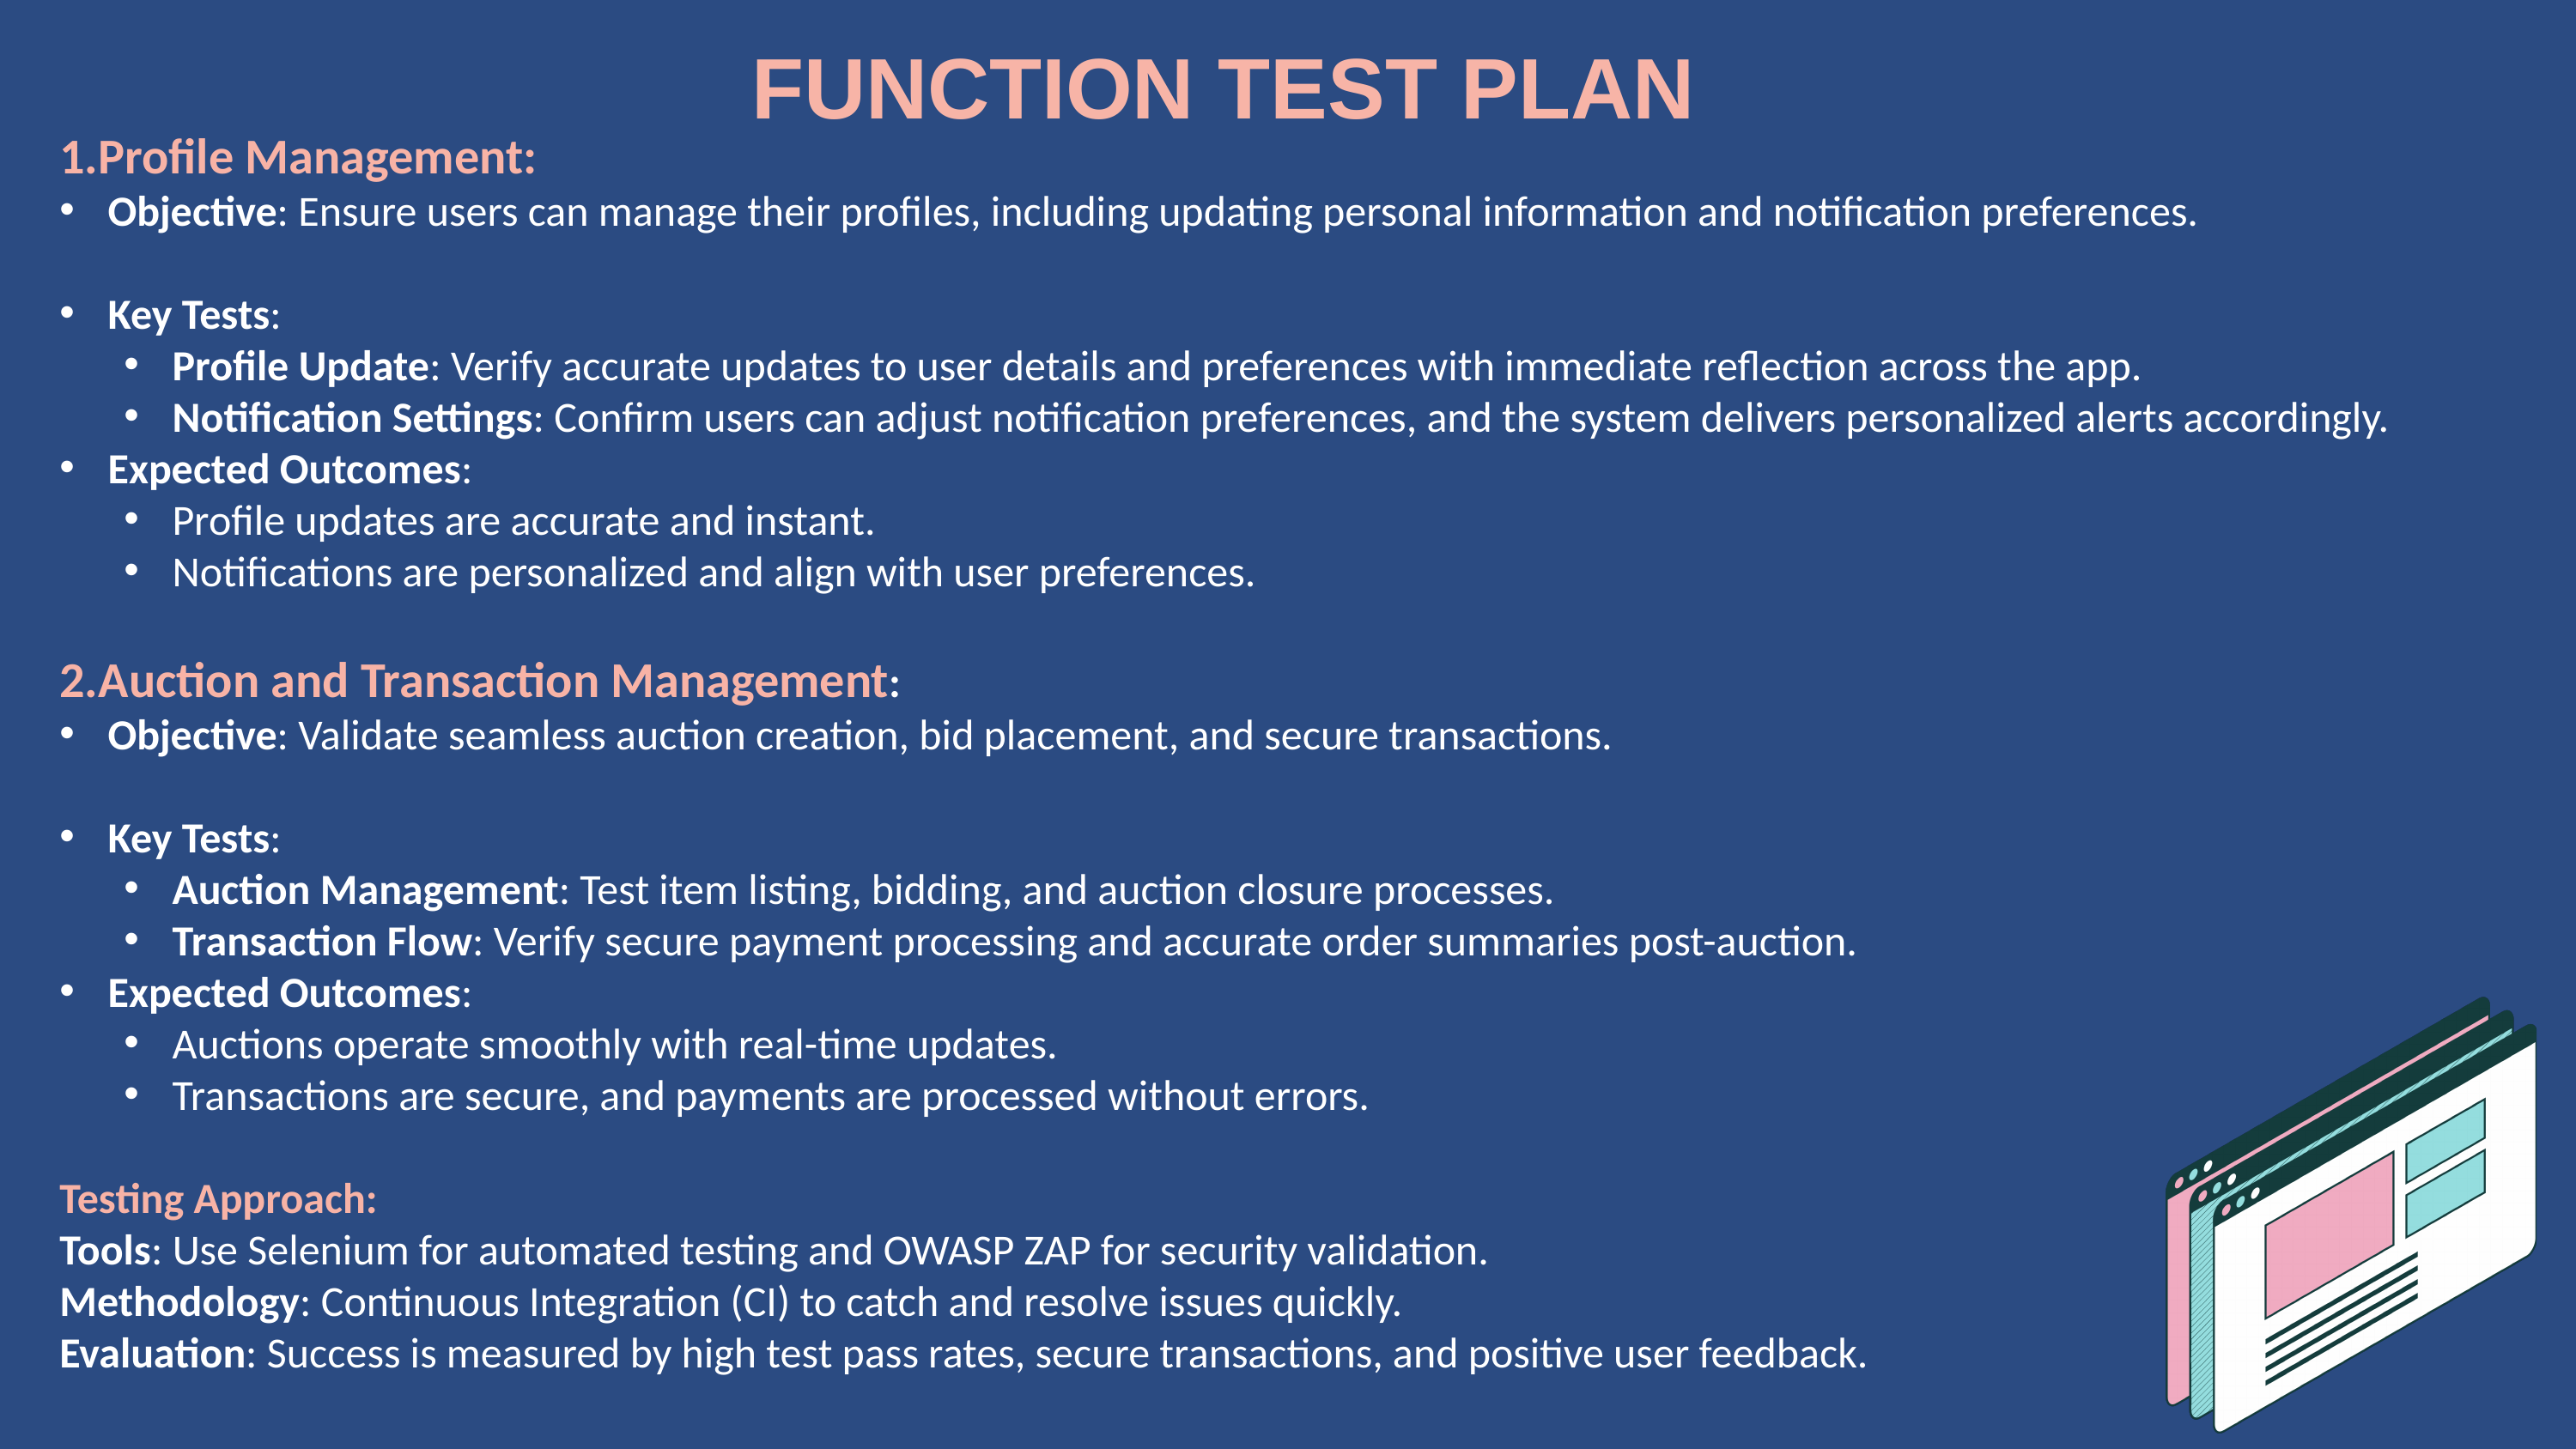

FUNCTION TEST PLAN
1.Profile Management:
Objective: Ensure users can manage their profiles, including updating personal information and notification preferences.

Key Tests:
Profile Update: Verify accurate updates to user details and preferences with immediate reflection across the app.
Notification Settings: Confirm users can adjust notification preferences, and the system delivers personalized alerts accordingly.
Expected Outcomes:
Profile updates are accurate and instant.
Notifications are personalized and align with user preferences.

2.Auction and Transaction Management:
Objective: Validate seamless auction creation, bid placement, and secure transactions.

Key Tests:
Auction Management: Test item listing, bidding, and auction closure processes.
Transaction Flow: Verify secure payment processing and accurate order summaries post-auction.
Expected Outcomes:
Auctions operate smoothly with real-time updates.
Transactions are secure, and payments are processed without errors.

Testing Approach:
Tools: Use Selenium for automated testing and OWASP ZAP for security validation.
Methodology: Continuous Integration (CI) to catch and resolve issues quickly.
Evaluation: Success is measured by high test pass rates, secure transactions, and positive user feedback.